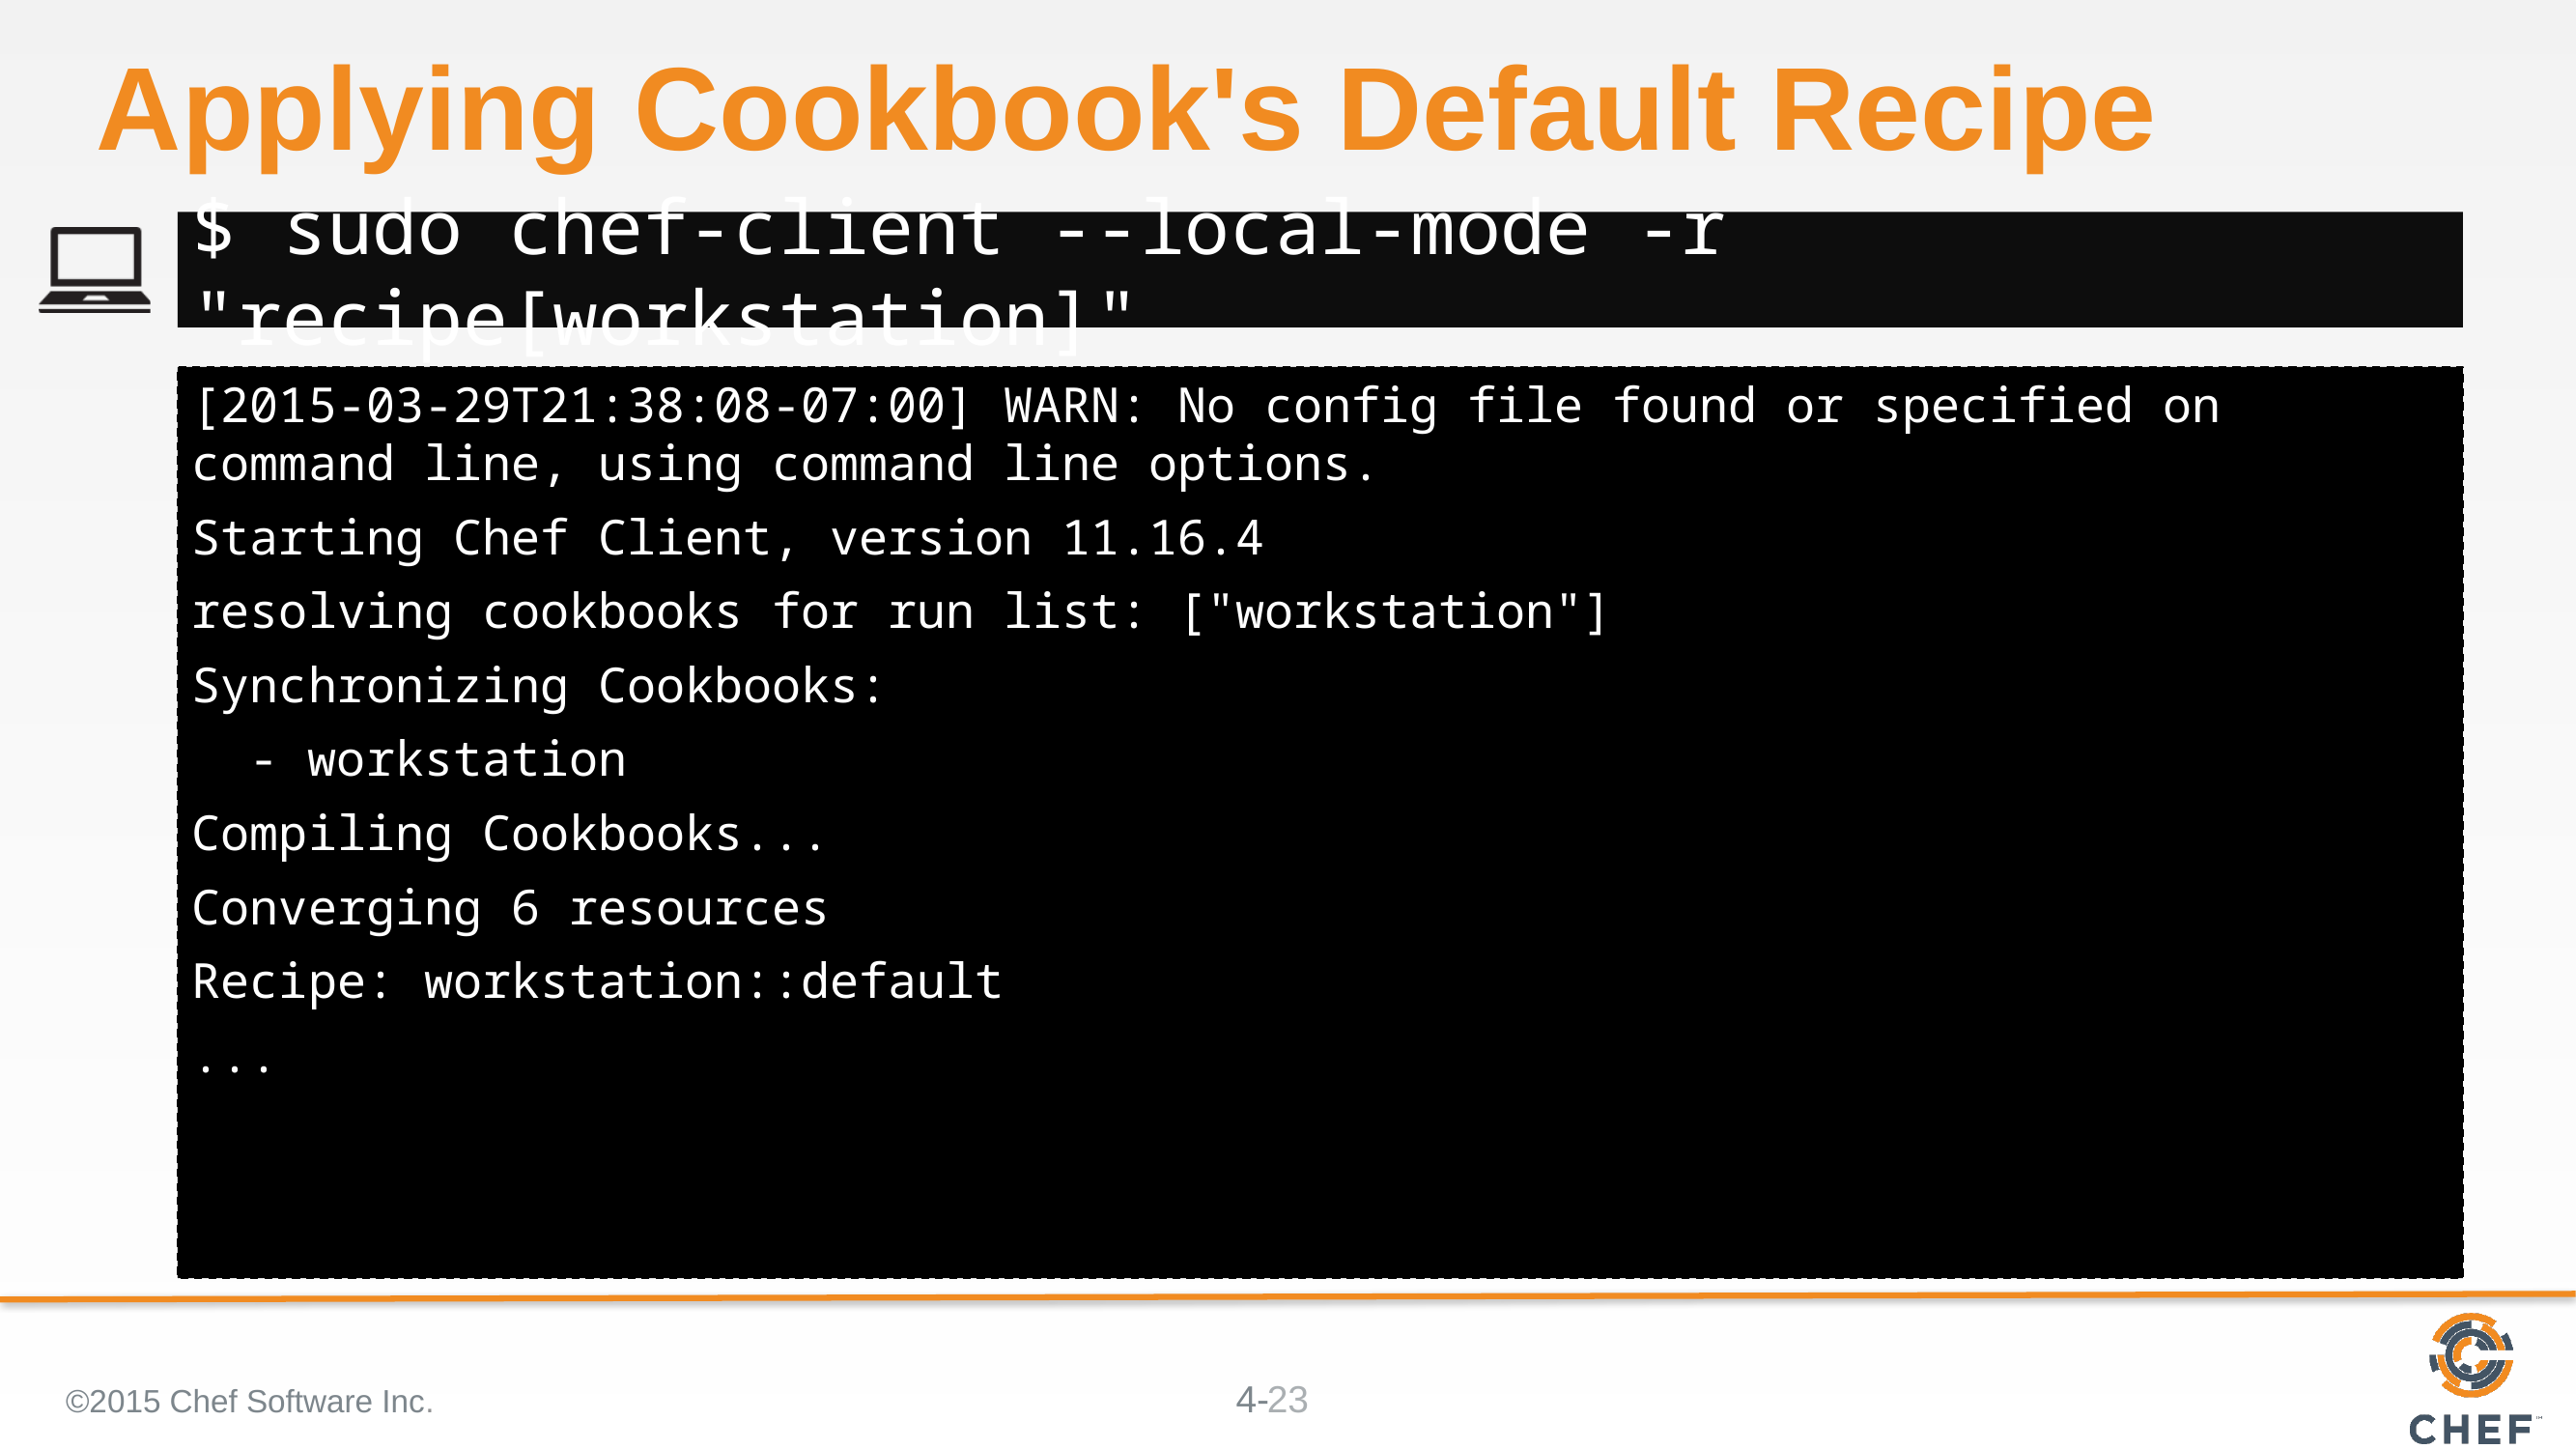

# Applying Cookbook's Default Recipe
$ sudo chef-client --local-mode -r "recipe[workstation]"
[2015-03-29T21:38:08-07:00] WARN: No config file found or specified on command line, using command line options.
Starting Chef Client, version 11.16.4
resolving cookbooks for run list: ["workstation"]
Synchronizing Cookbooks:
  - workstation
Compiling Cookbooks...
Converging 6 resources
Recipe: workstation::default
...

©2015 Chef Software Inc.
23